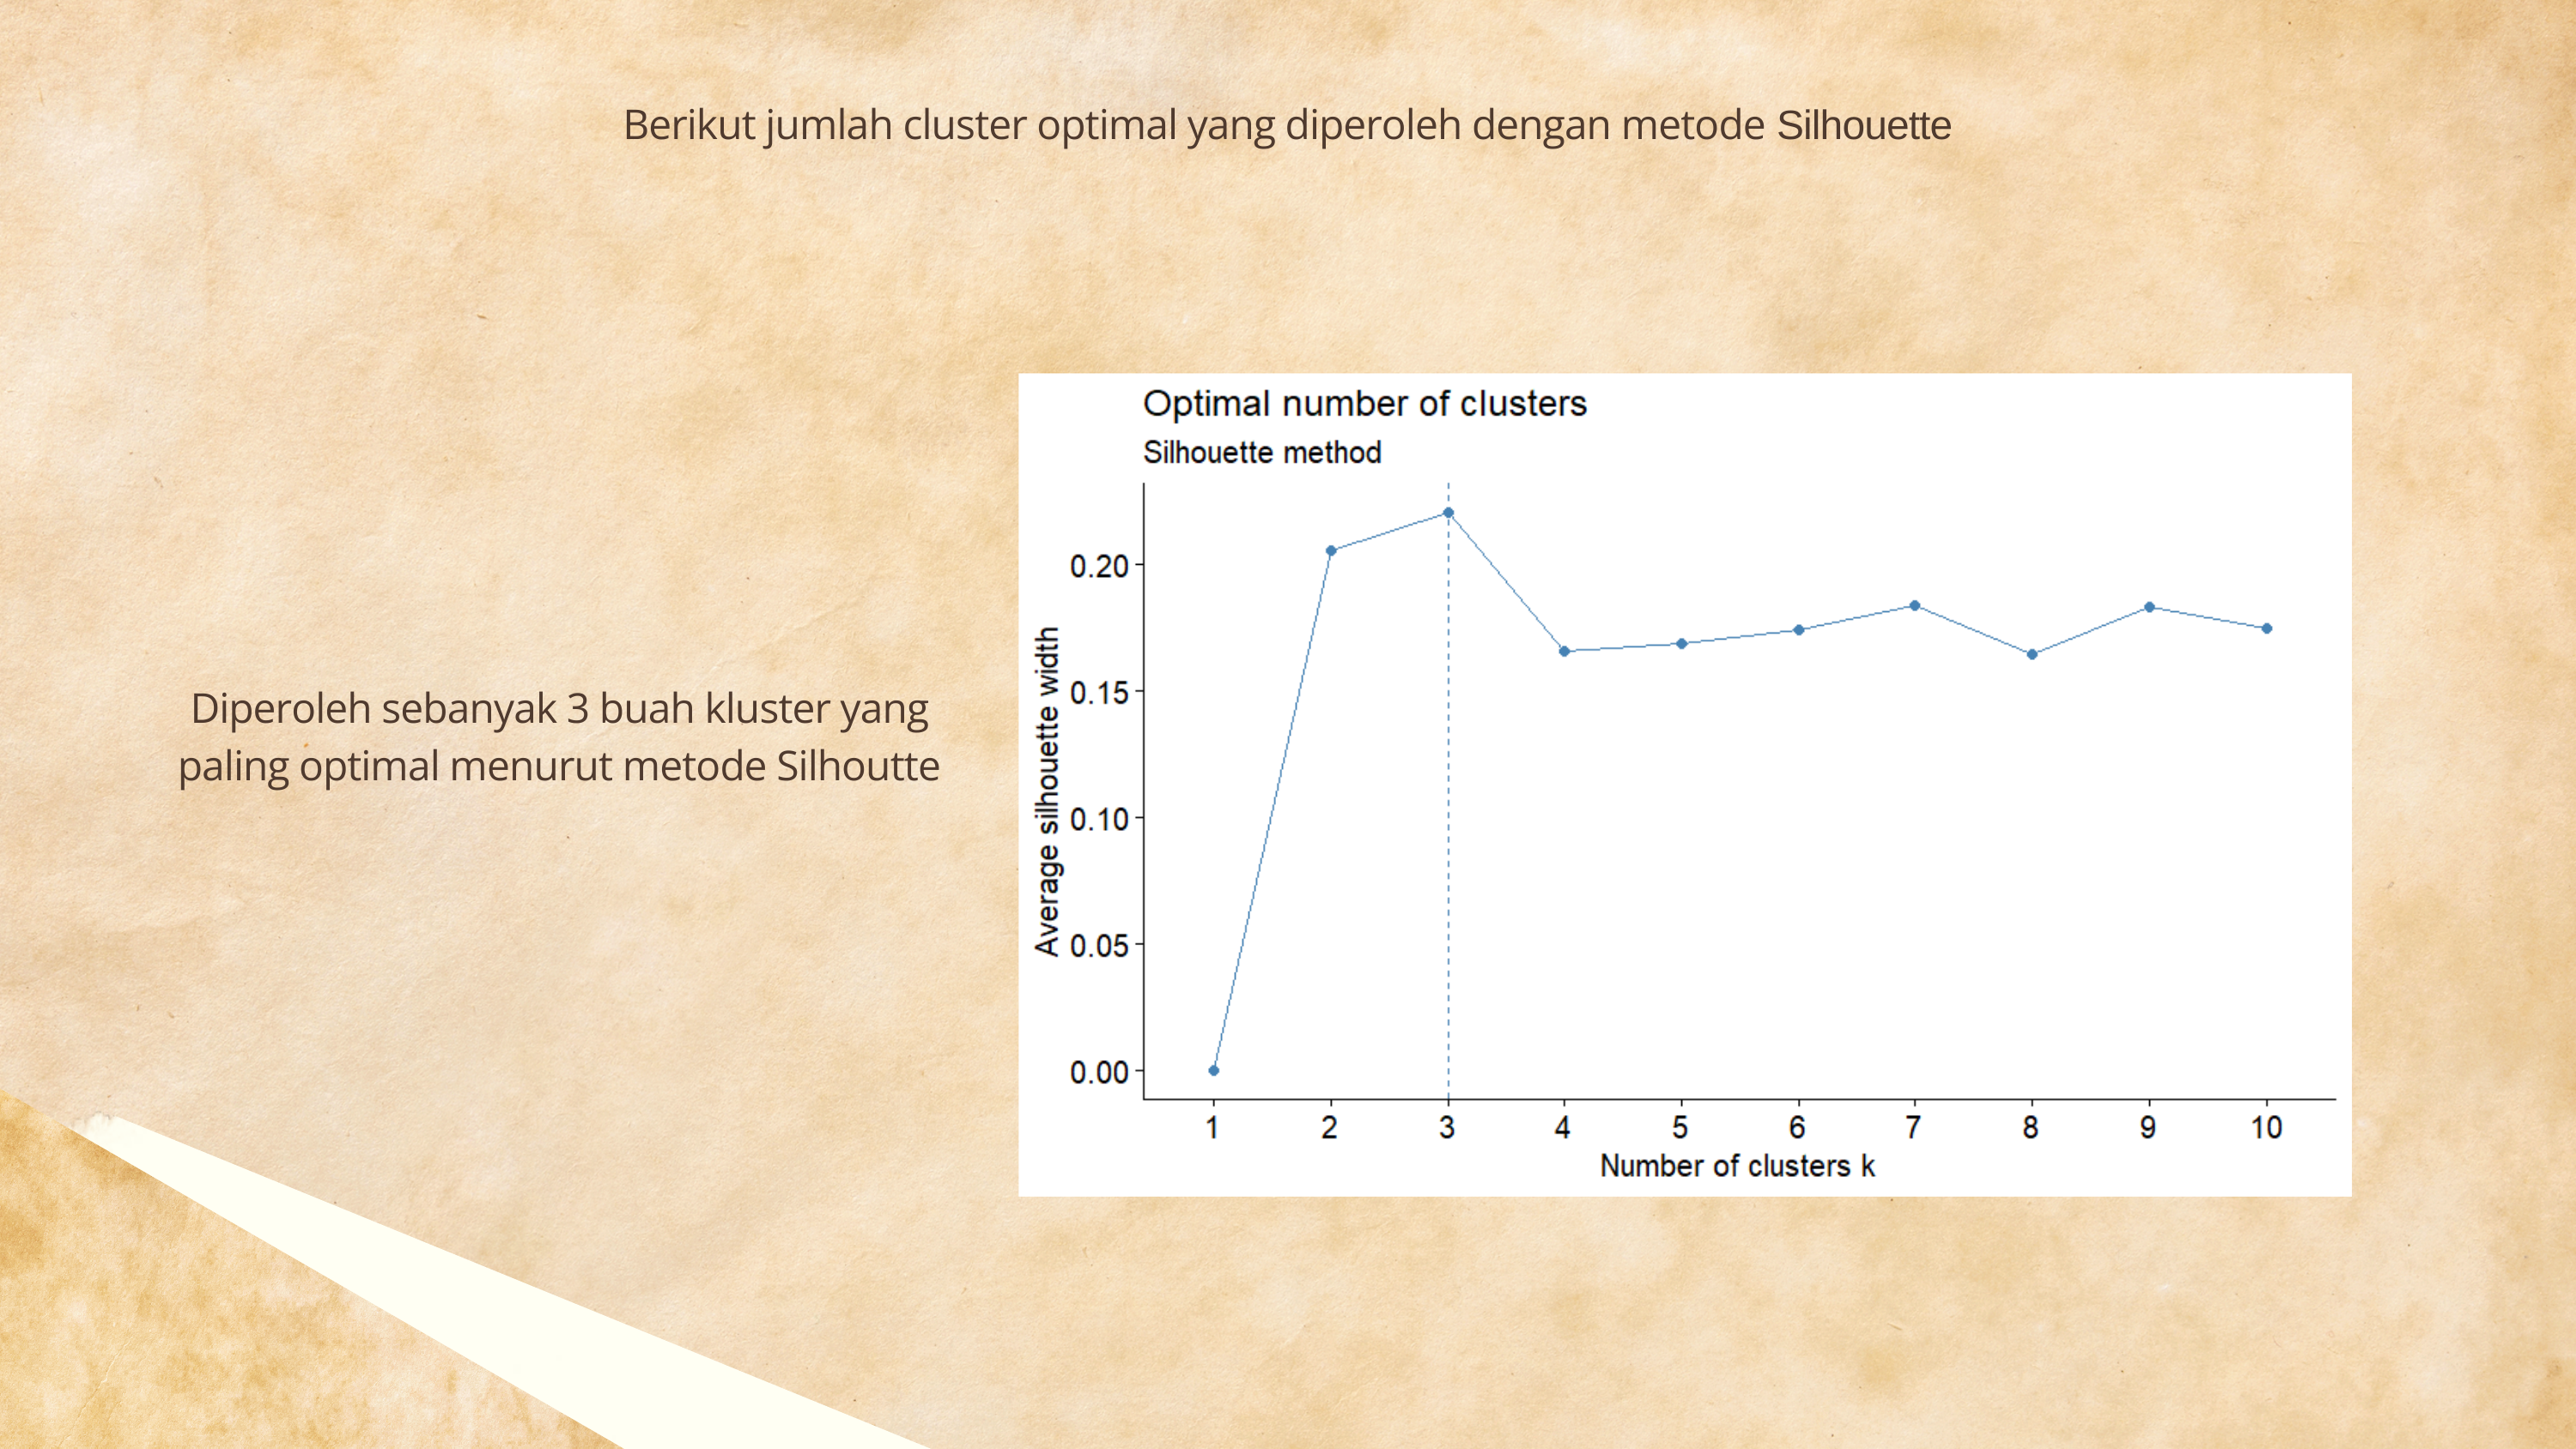

Berikut jumlah cluster optimal yang diperoleh dengan metode Silhouette

Diperoleh sebanyak 3 buah kluster yang paling optimal menurut metode Silhoutte